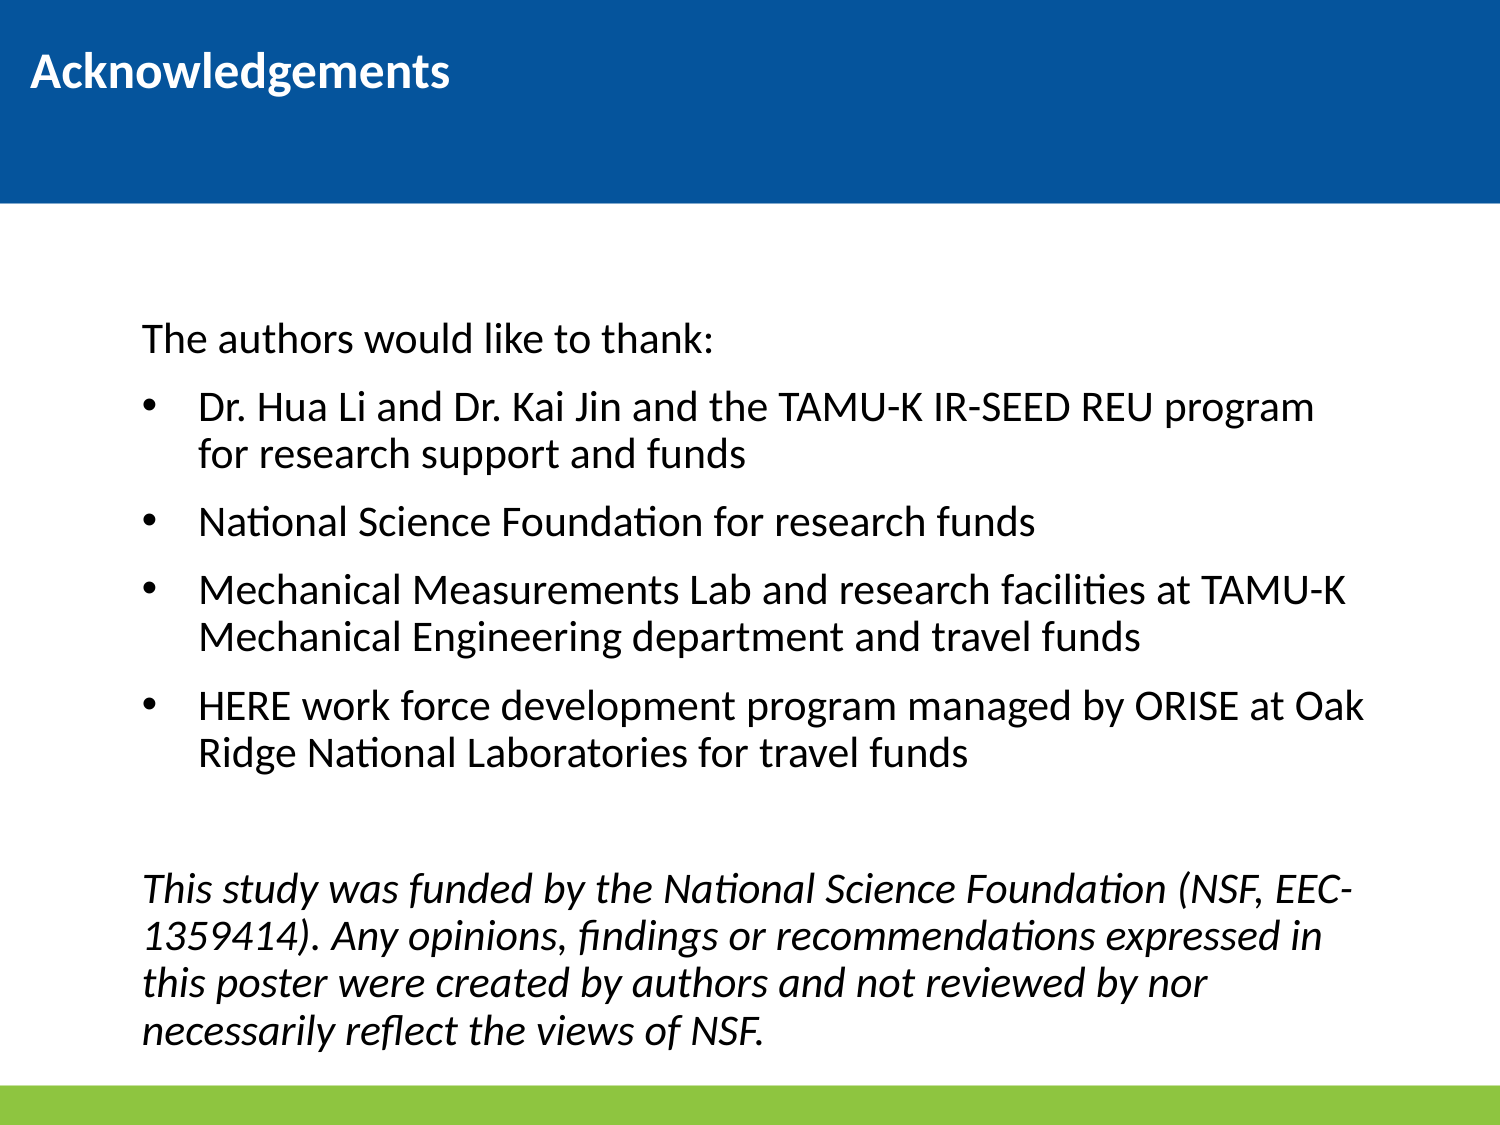

# Acknowledgements
The authors would like to thank:
Dr. Hua Li and Dr. Kai Jin and the TAMU-K IR-SEED REU program for research support and funds
National Science Foundation for research funds
Mechanical Measurements Lab and research facilities at TAMU-K Mechanical Engineering department and travel funds
HERE work force development program managed by ORISE at Oak Ridge National Laboratories for travel funds

This study was funded by the National Science Foundation (NSF, EEC-1359414). Any opinions, findings or recommendations expressed in this poster were created by authors and not reviewed by nor necessarily reflect the views of NSF.